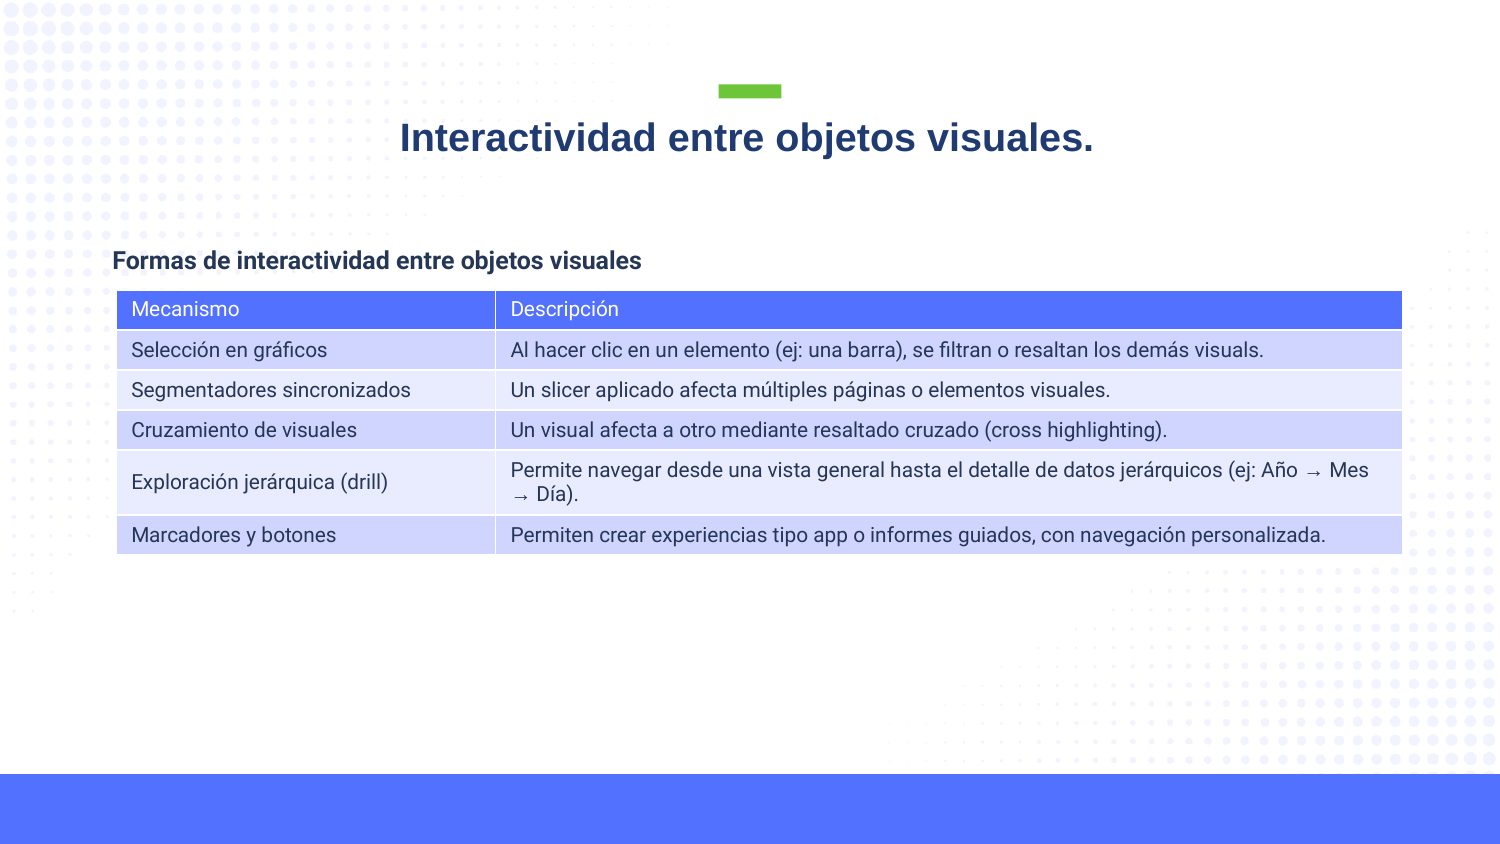

Interactividad entre objetos visuales.
Formas de interactividad entre objetos visuales
| Mecanismo | Descripción |
| --- | --- |
| Selección en gráficos | Al hacer clic en un elemento (ej: una barra), se filtran o resaltan los demás visuals. |
| Segmentadores sincronizados | Un slicer aplicado afecta múltiples páginas o elementos visuales. |
| Cruzamiento de visuales | Un visual afecta a otro mediante resaltado cruzado (cross highlighting). |
| Exploración jerárquica (drill) | Permite navegar desde una vista general hasta el detalle de datos jerárquicos (ej: Año → Mes → Día). |
| Marcadores y botones | Permiten crear experiencias tipo app o informes guiados, con navegación personalizada. |